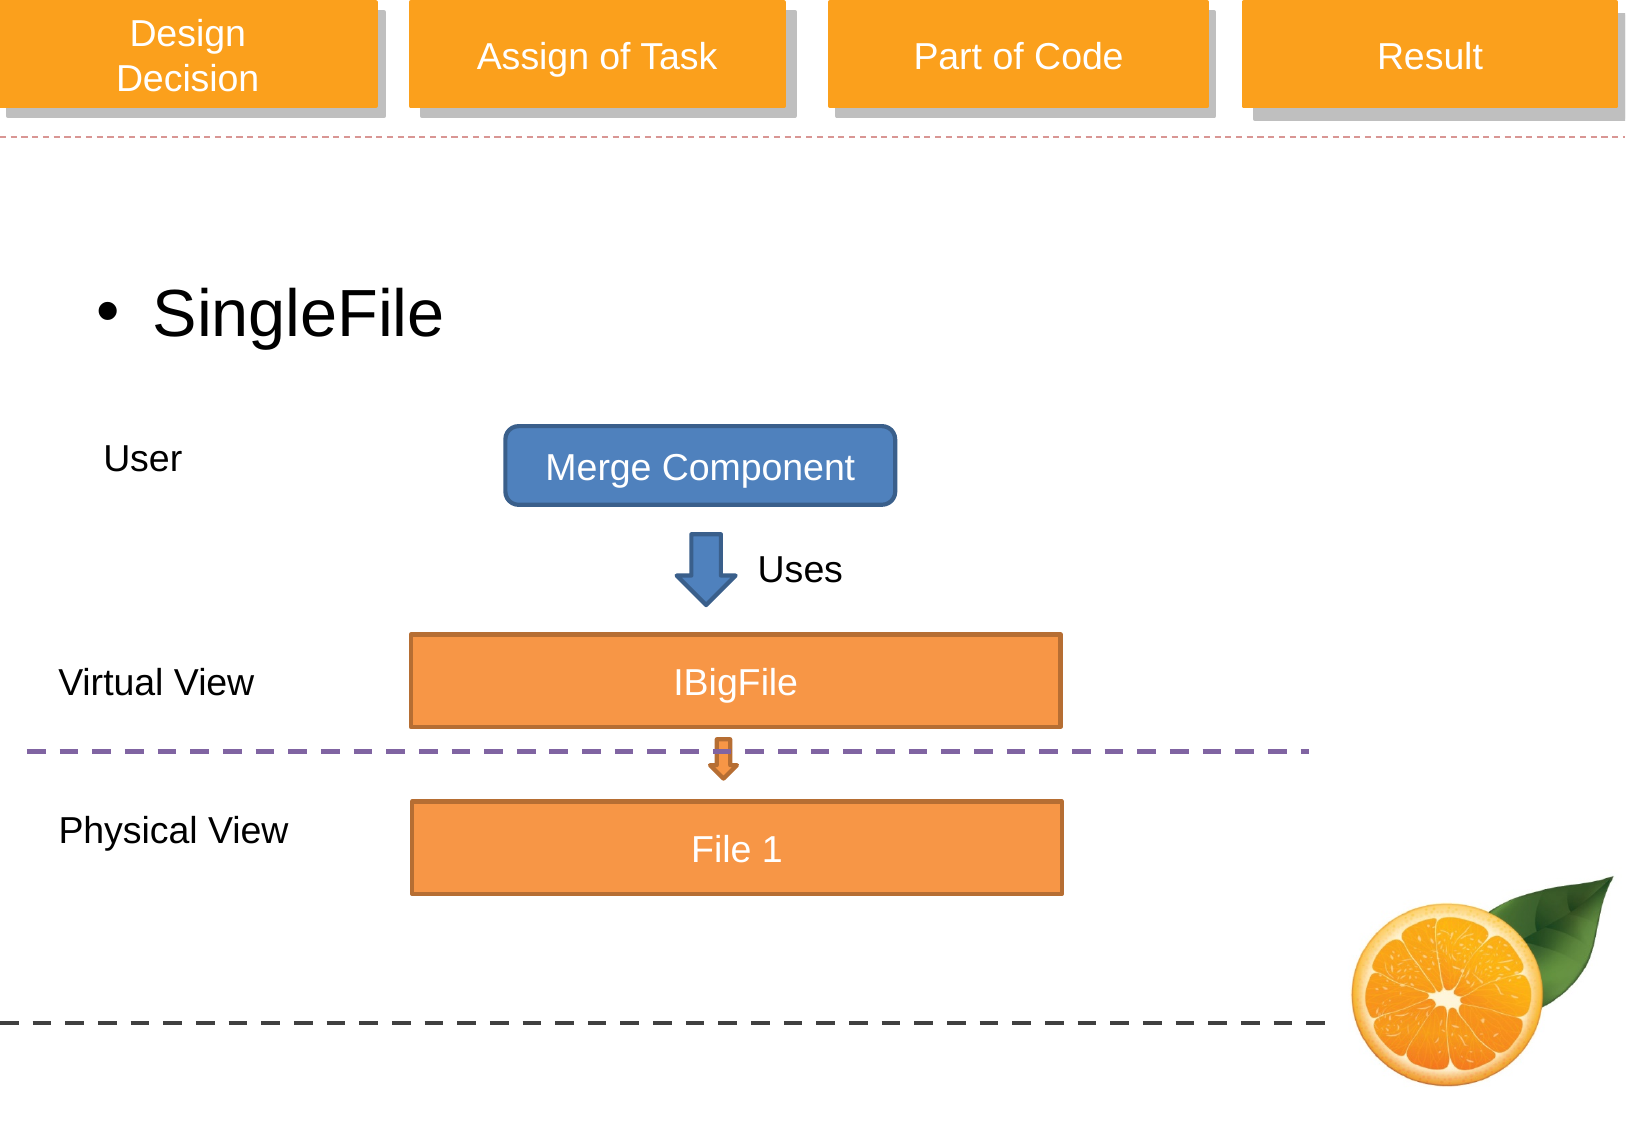

SingleFile
User
Merge Component

Uses
IBigFile
Virtual View

Physical View
File 1